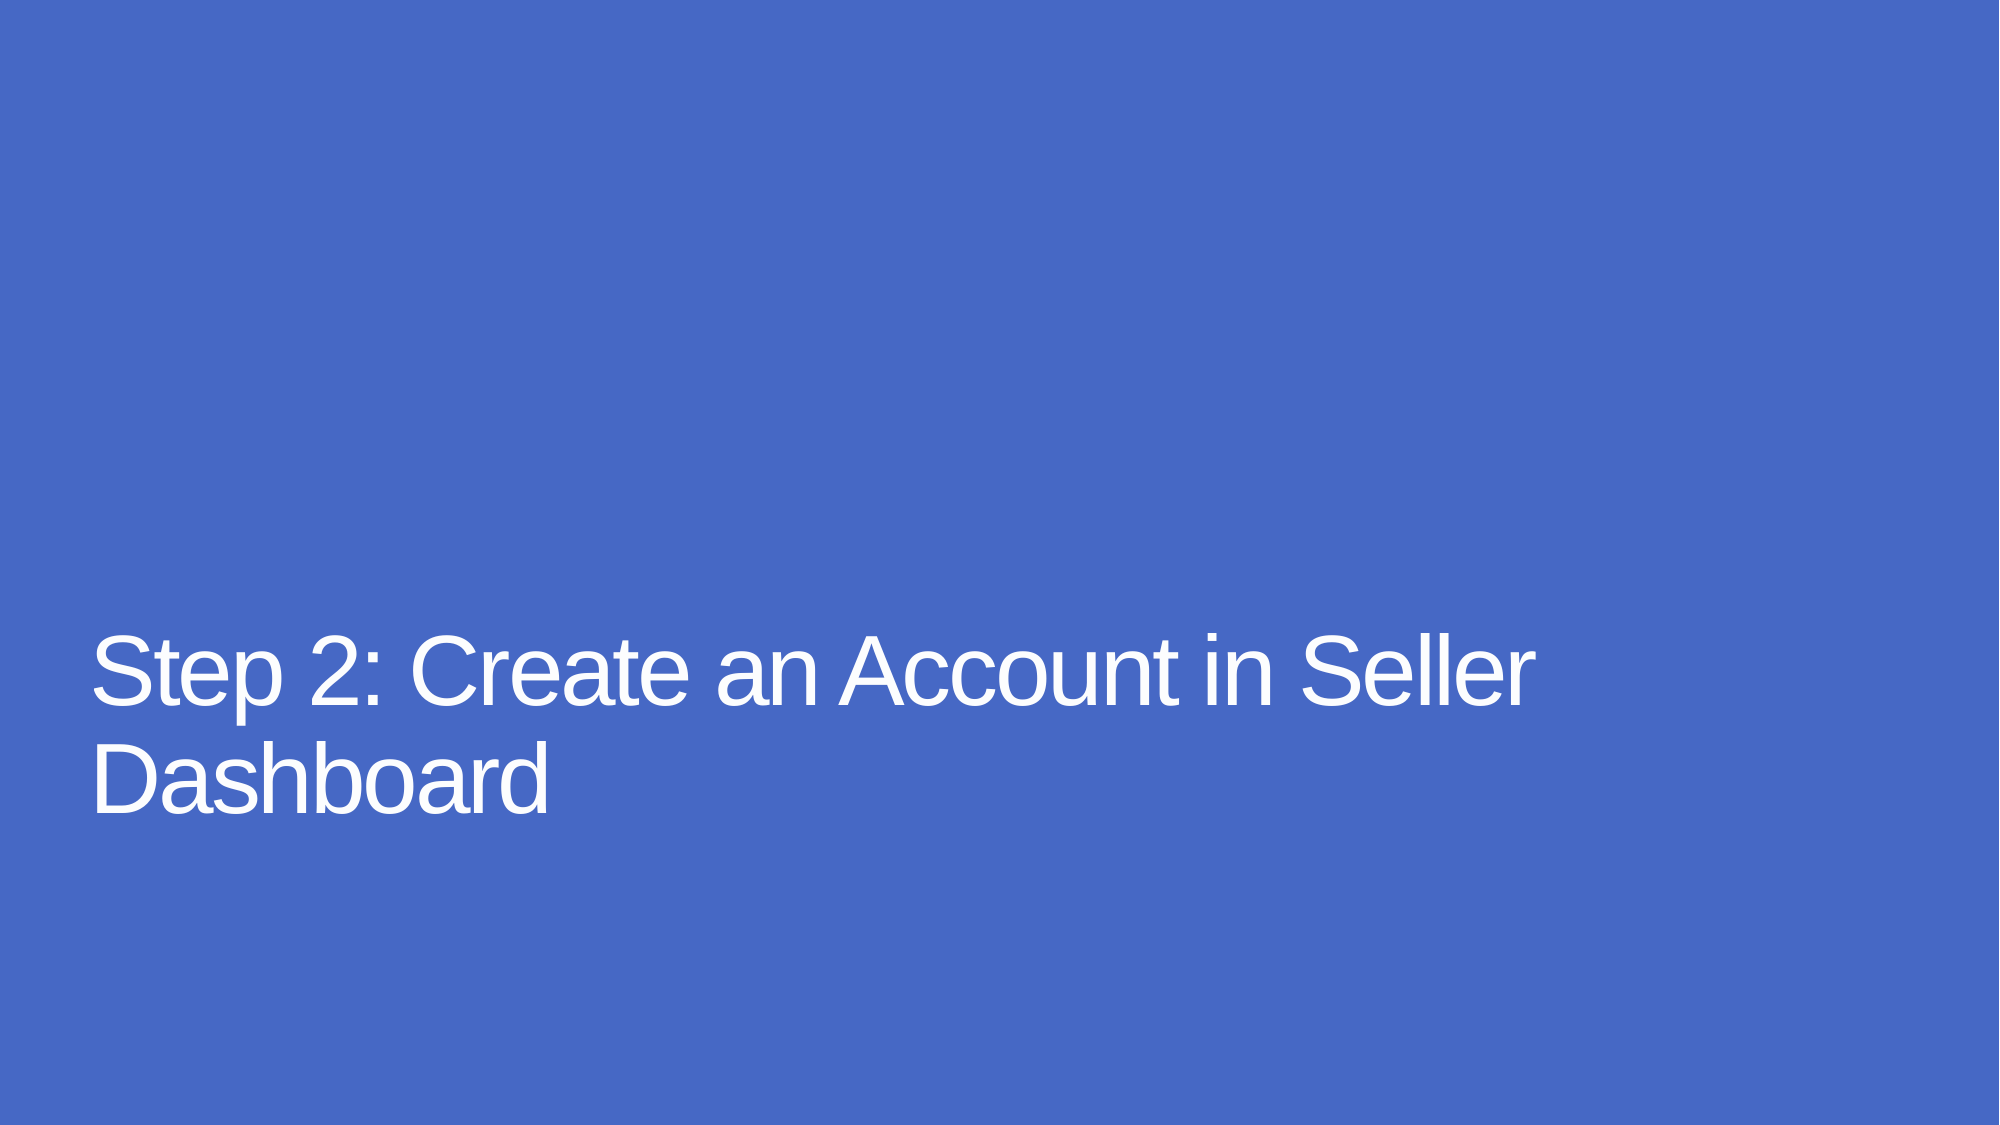

# Step 2: Create an Account in Seller Dashboard